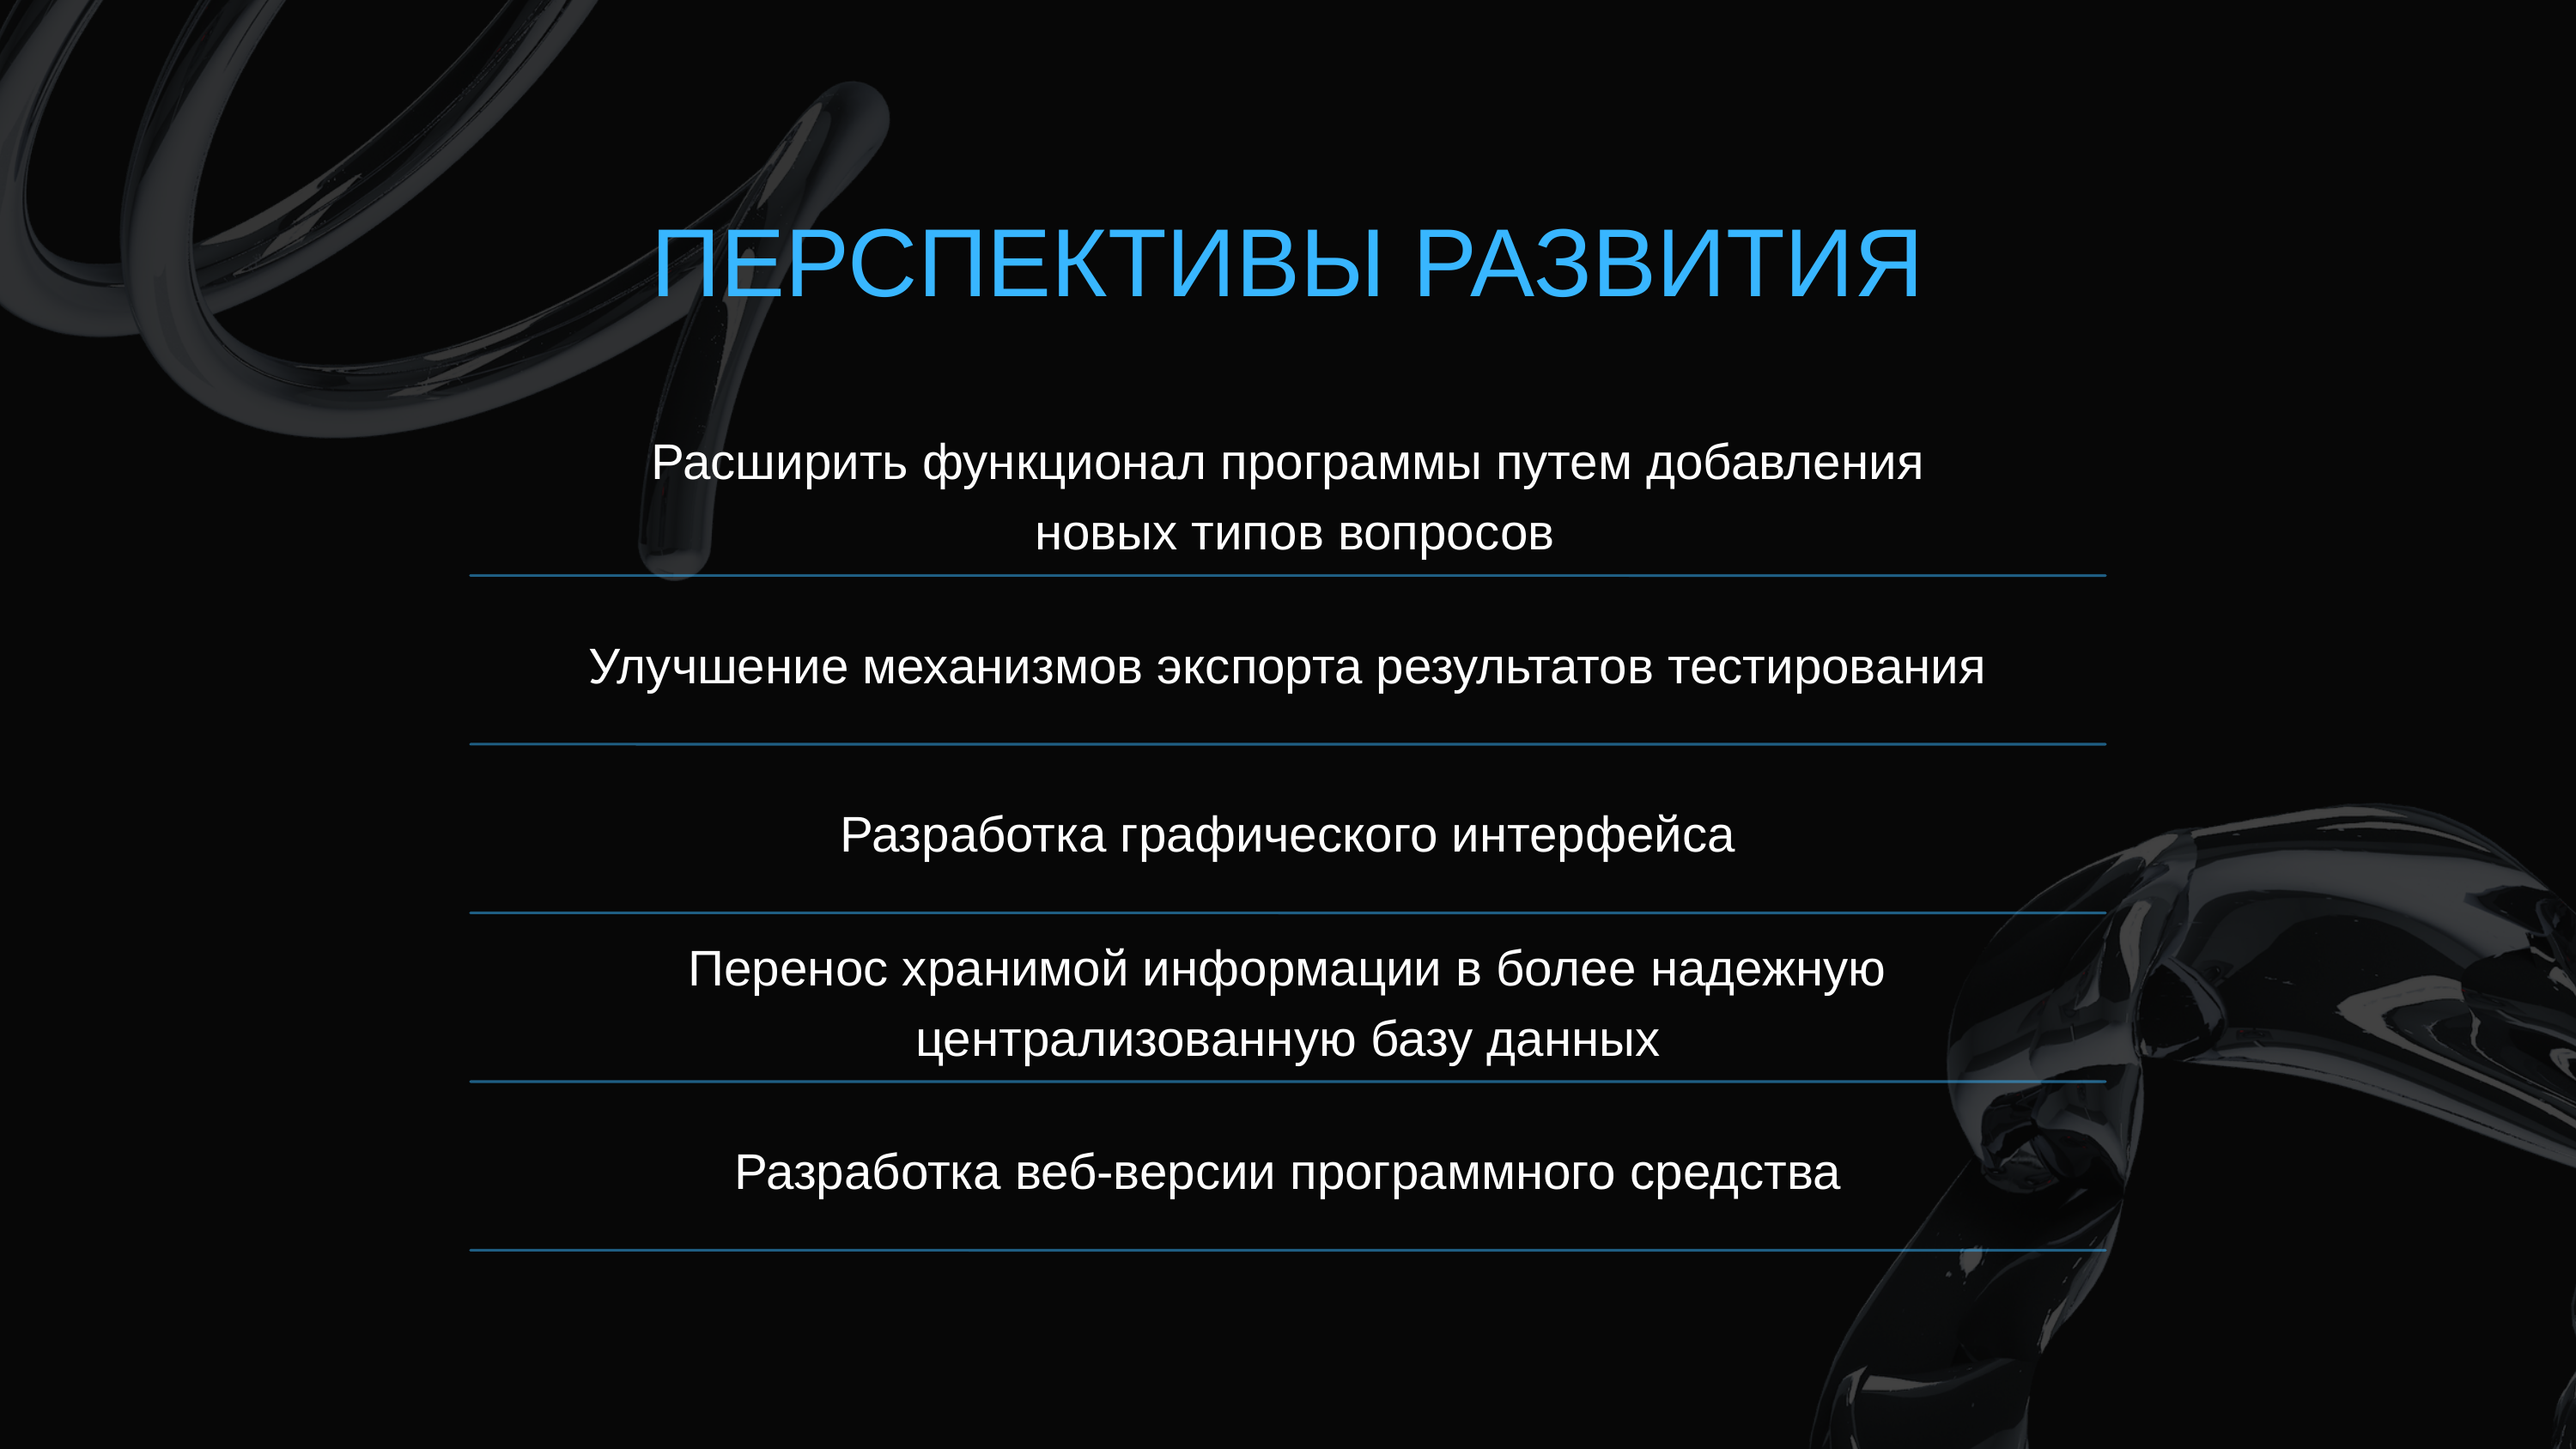

ПЕРСПЕКТИВЫ РАЗВИТИЯ
Расширить функционал программы путем добавления
 новых типов вопросов

Улучшение механизмов экспорта результатов тестирования

Разработка графического интерфейса

Перенос хранимой информации в более надежную централизованную базу данных

Разработка веб-версии программного средства